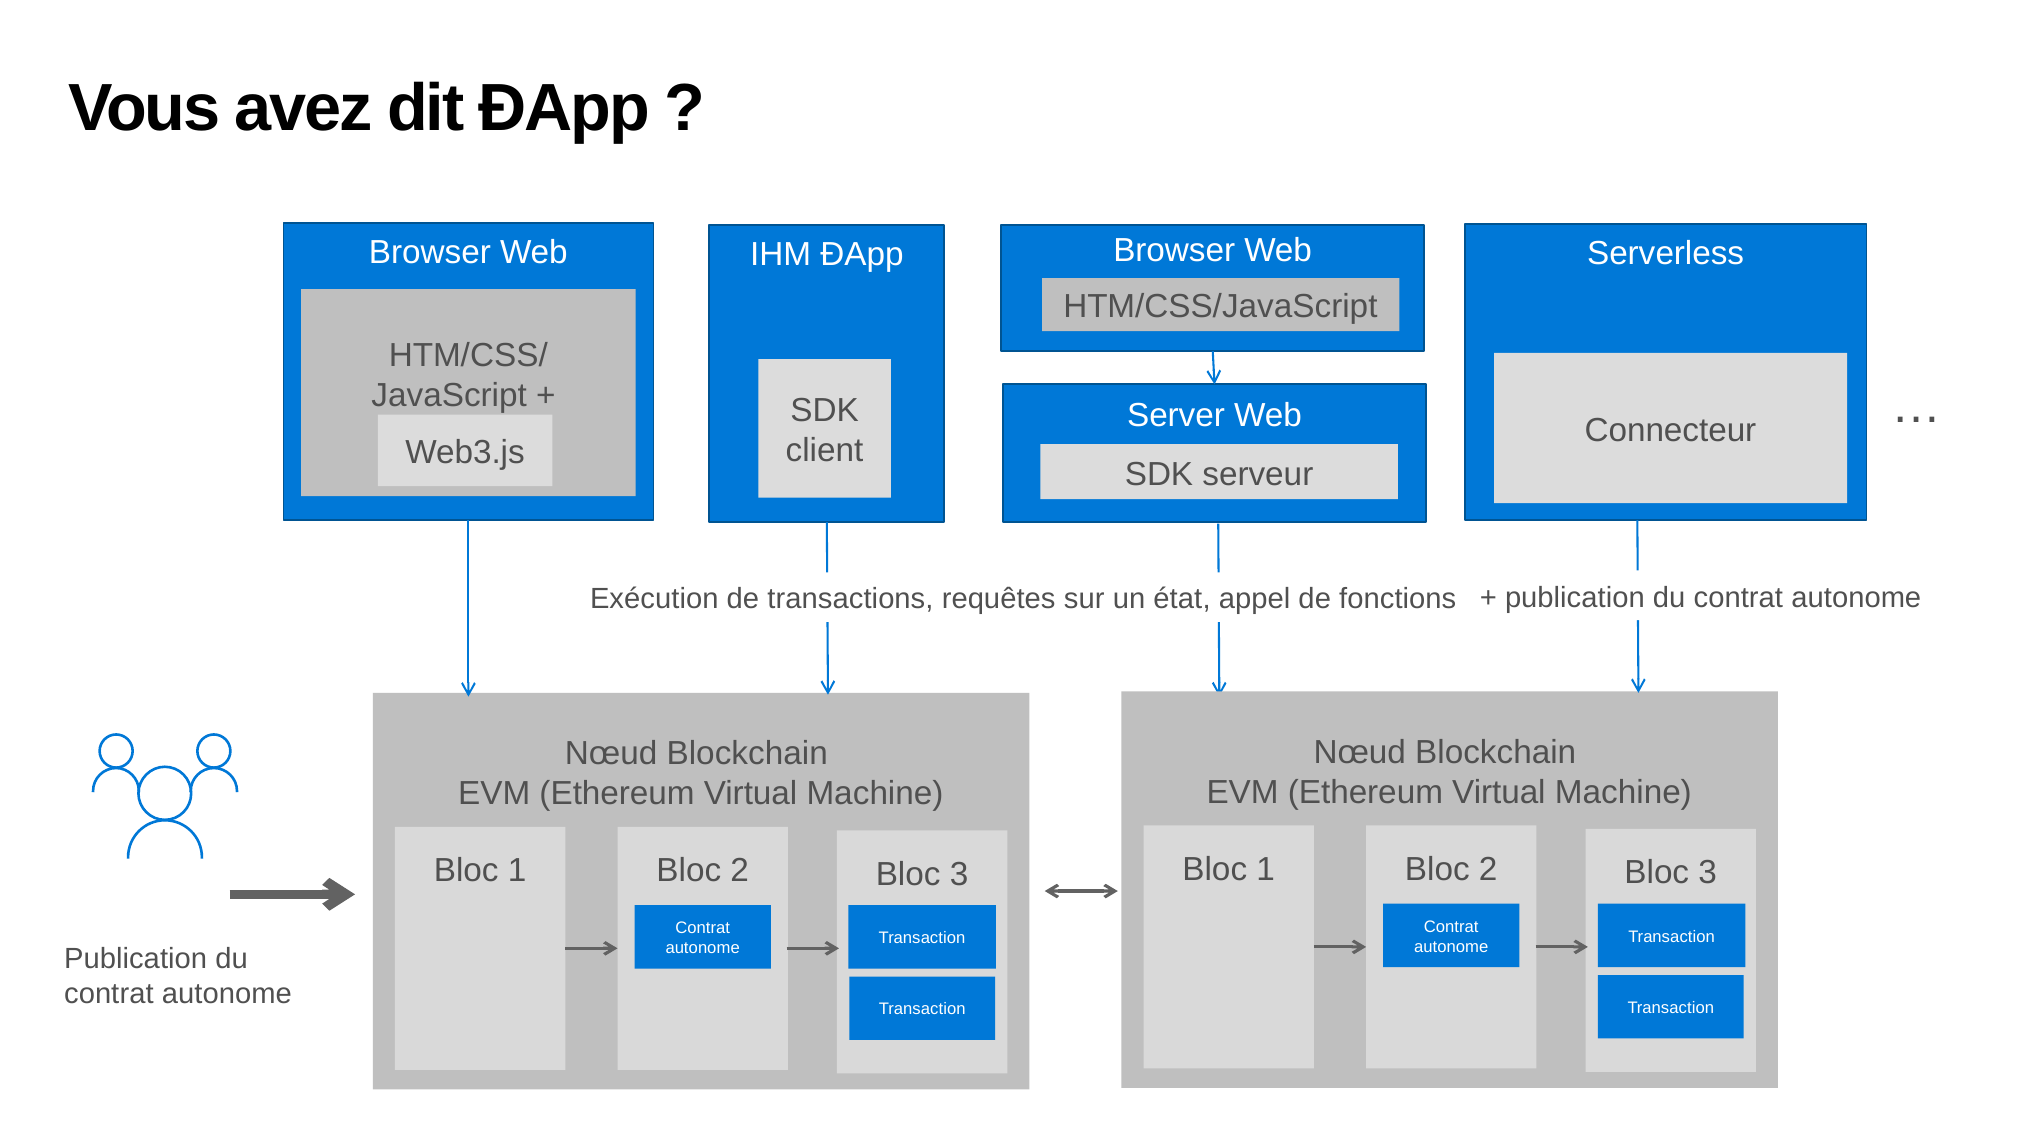

# Vous avez dit ÐApp ?
Browser Web

Serverless

Browser Web

IHM ÐApp

HTM/CSS/JavaScript
HTM/CSS/JavaScript +
Web3.js
Connecteur
…
SDK client
Server Web

Web3.js
SDK serveur
+ publication du contrat autonome
Exécution de transactions, requêtes sur un état, appel de fonctions
Nœud Blockchain
EVM (Ethereum Virtual Machine)

Bloc 2

Bloc 1

Bloc 3

Contrat autonome
Transaction
Transaction
Nœud Blockchain
EVM (Ethereum Virtual Machine)

Bloc 2

Bloc 1

Bloc 3

Contrat autonome
Transaction
Transaction

Publication du contrat autonome